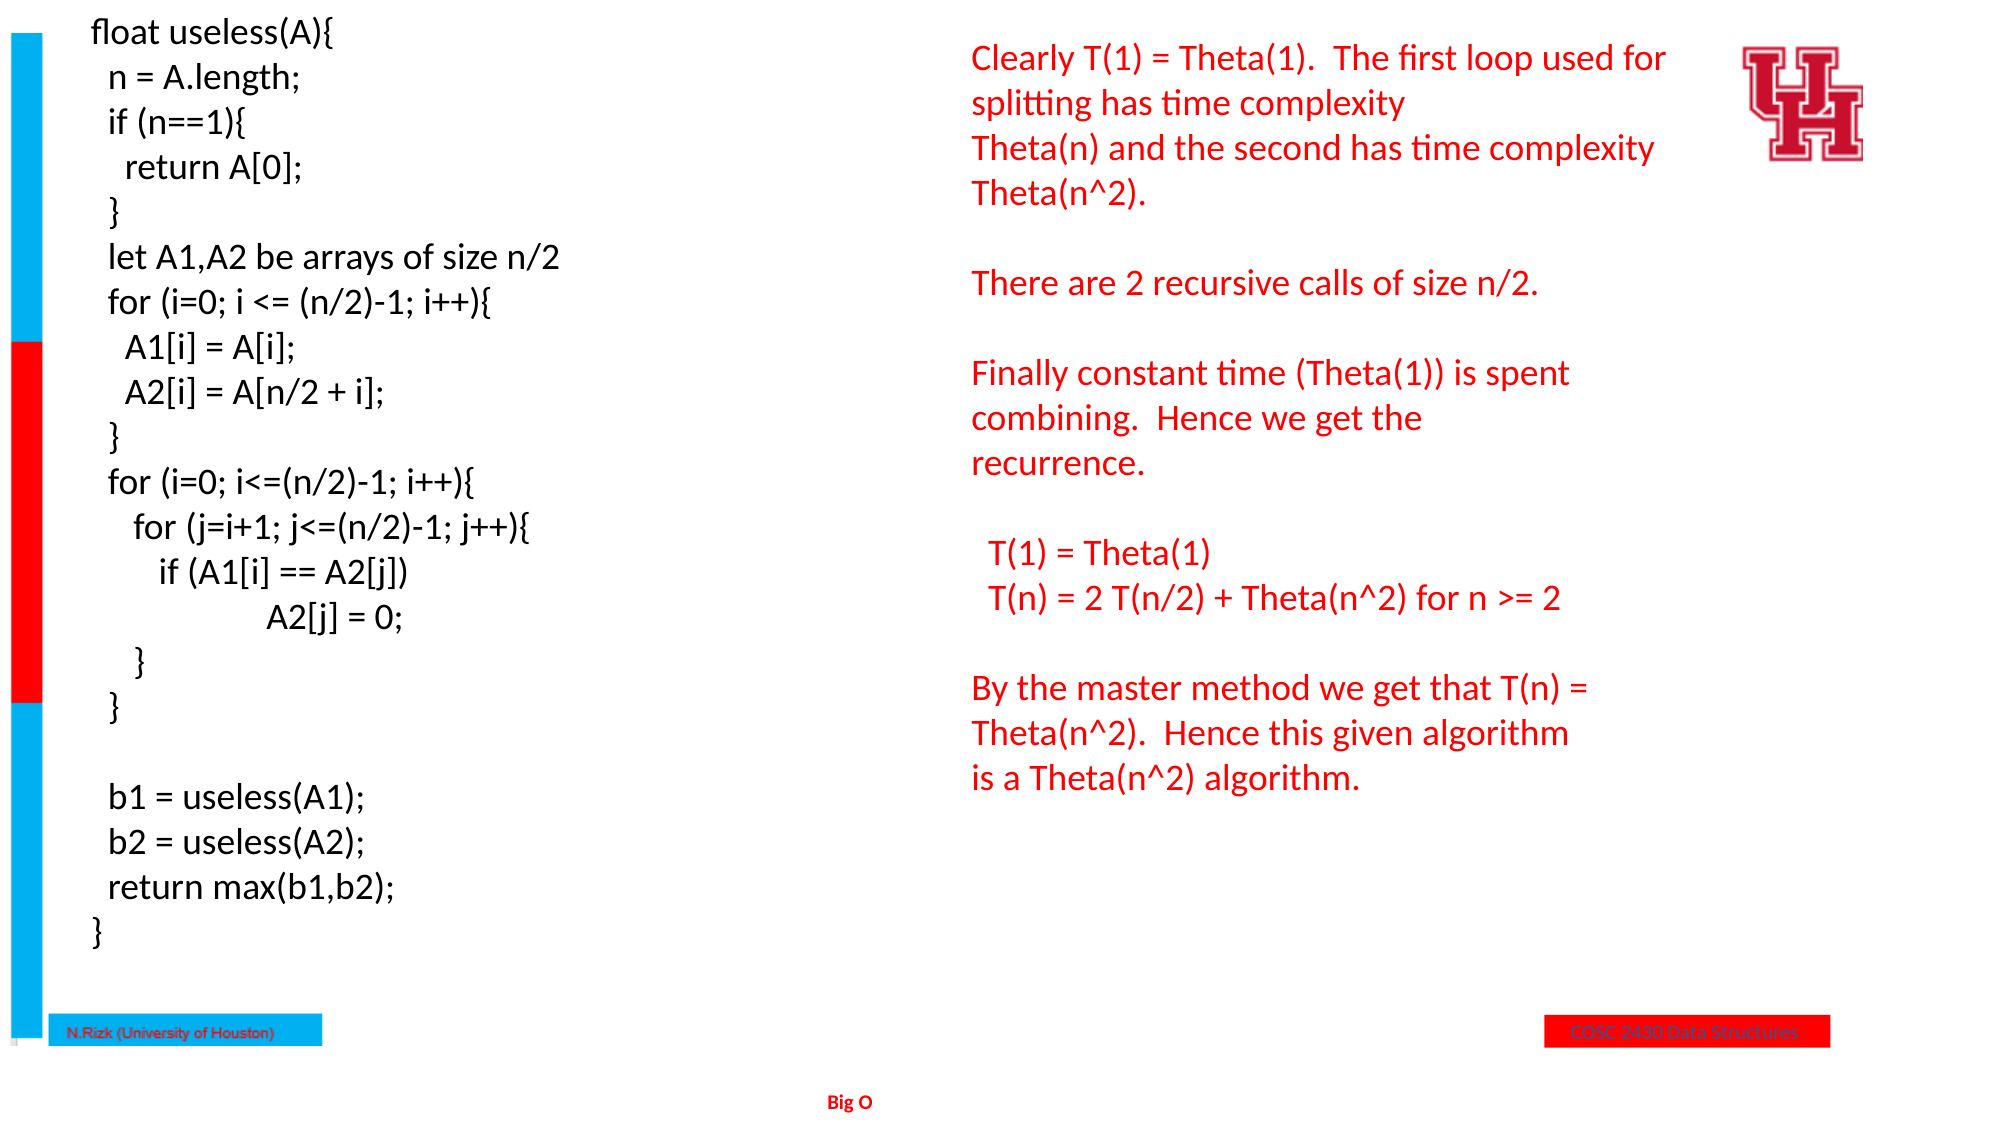

float useless(A){
  n = A.length;
  if (n==1){
    return A[0];
  }
  let A1,A2 be arrays of size n/2
  for (i=0; i <= (n/2)-1; i++){
    A1[i] = A[i];
    A2[i] = A[n/2 + i];
  }
  for (i=0; i<=(n/2)-1; i++){
     for (j=i+1; j<=(n/2)-1; j++){
        if (A1[i] == A2[j])
	   A2[j] = 0;
     }
  }

  b1 = useless(A1);
  b2 = useless(A2);
  return max(b1,b2);
}
Clearly T(1) = Theta(1).  The first loop used for splitting has time complexity
Theta(n) and the second has time complexity Theta(n^2).

There are 2 recursive calls of size n/2.

Finally constant time (Theta(1)) is spent combining.  Hence we get the
recurrence.

  T(1) = Theta(1)
  T(n) = 2 T(n/2) + Theta(n^2) for n >= 2

By the master method we get that T(n) = Theta(n^2).  Hence this given algorithm
is a Theta(n^2) algorithm.